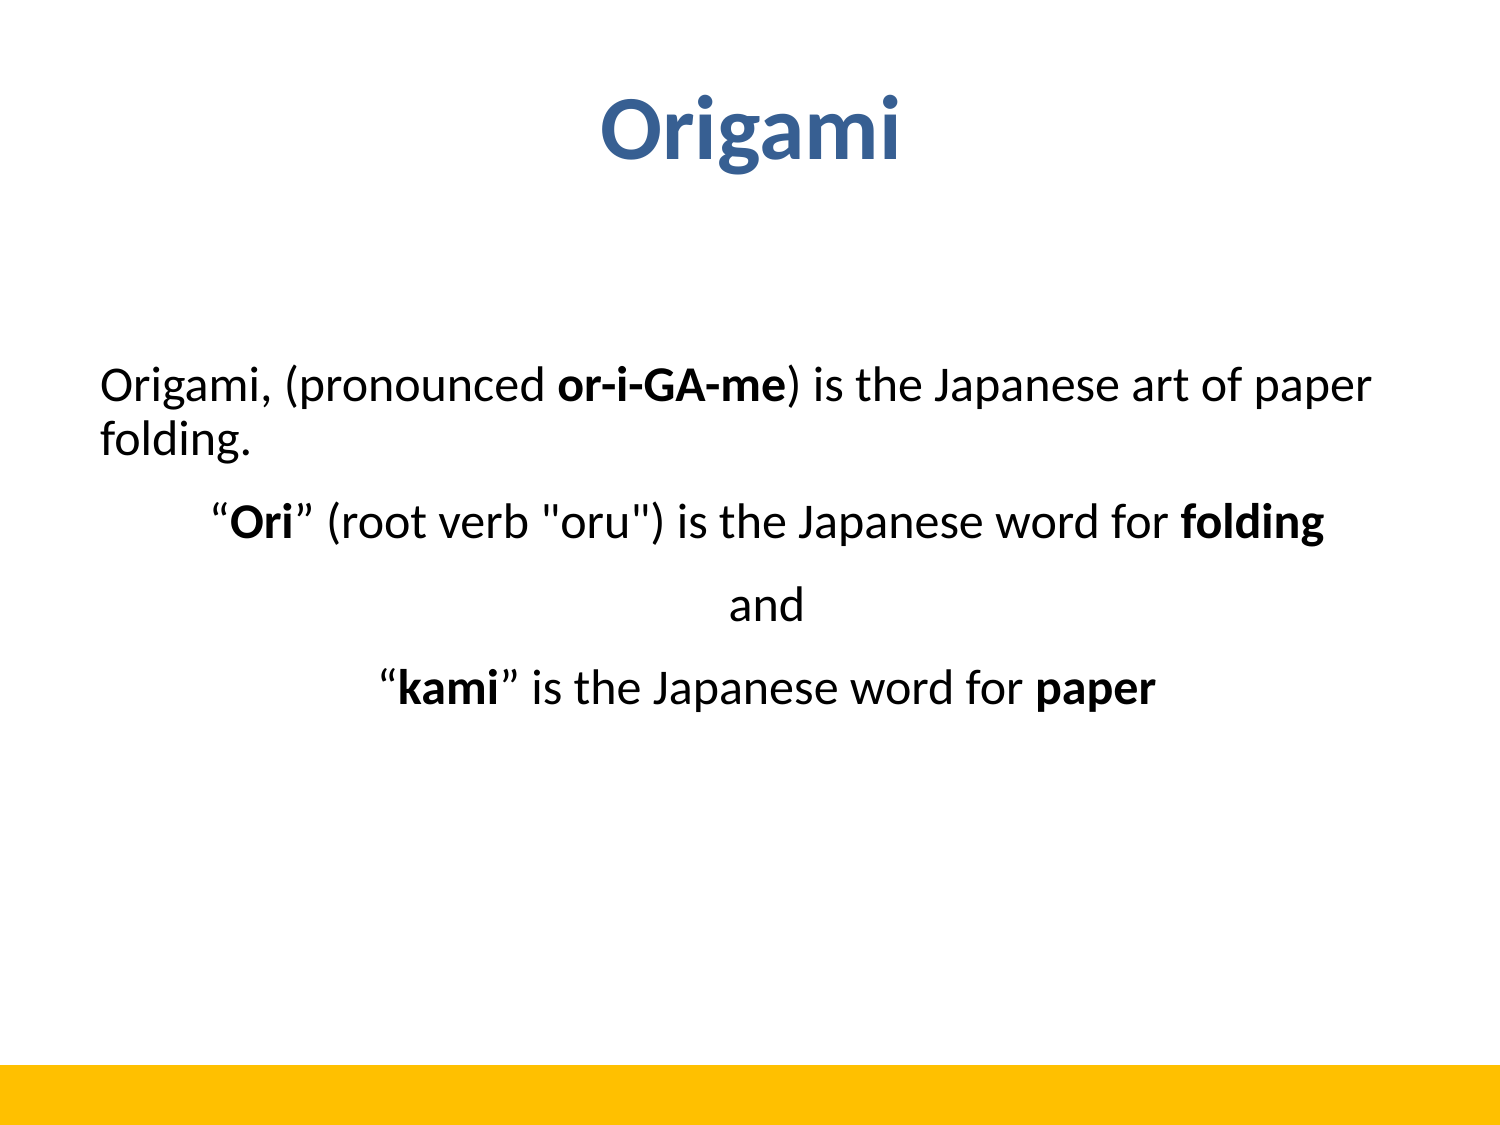

# Origami
Origami, (pronounced or-i-GA-me) is the Japanese art of paper folding.
“Ori” (root verb "oru") is the Japanese word for folding
and
“kami” is the Japanese word for paper